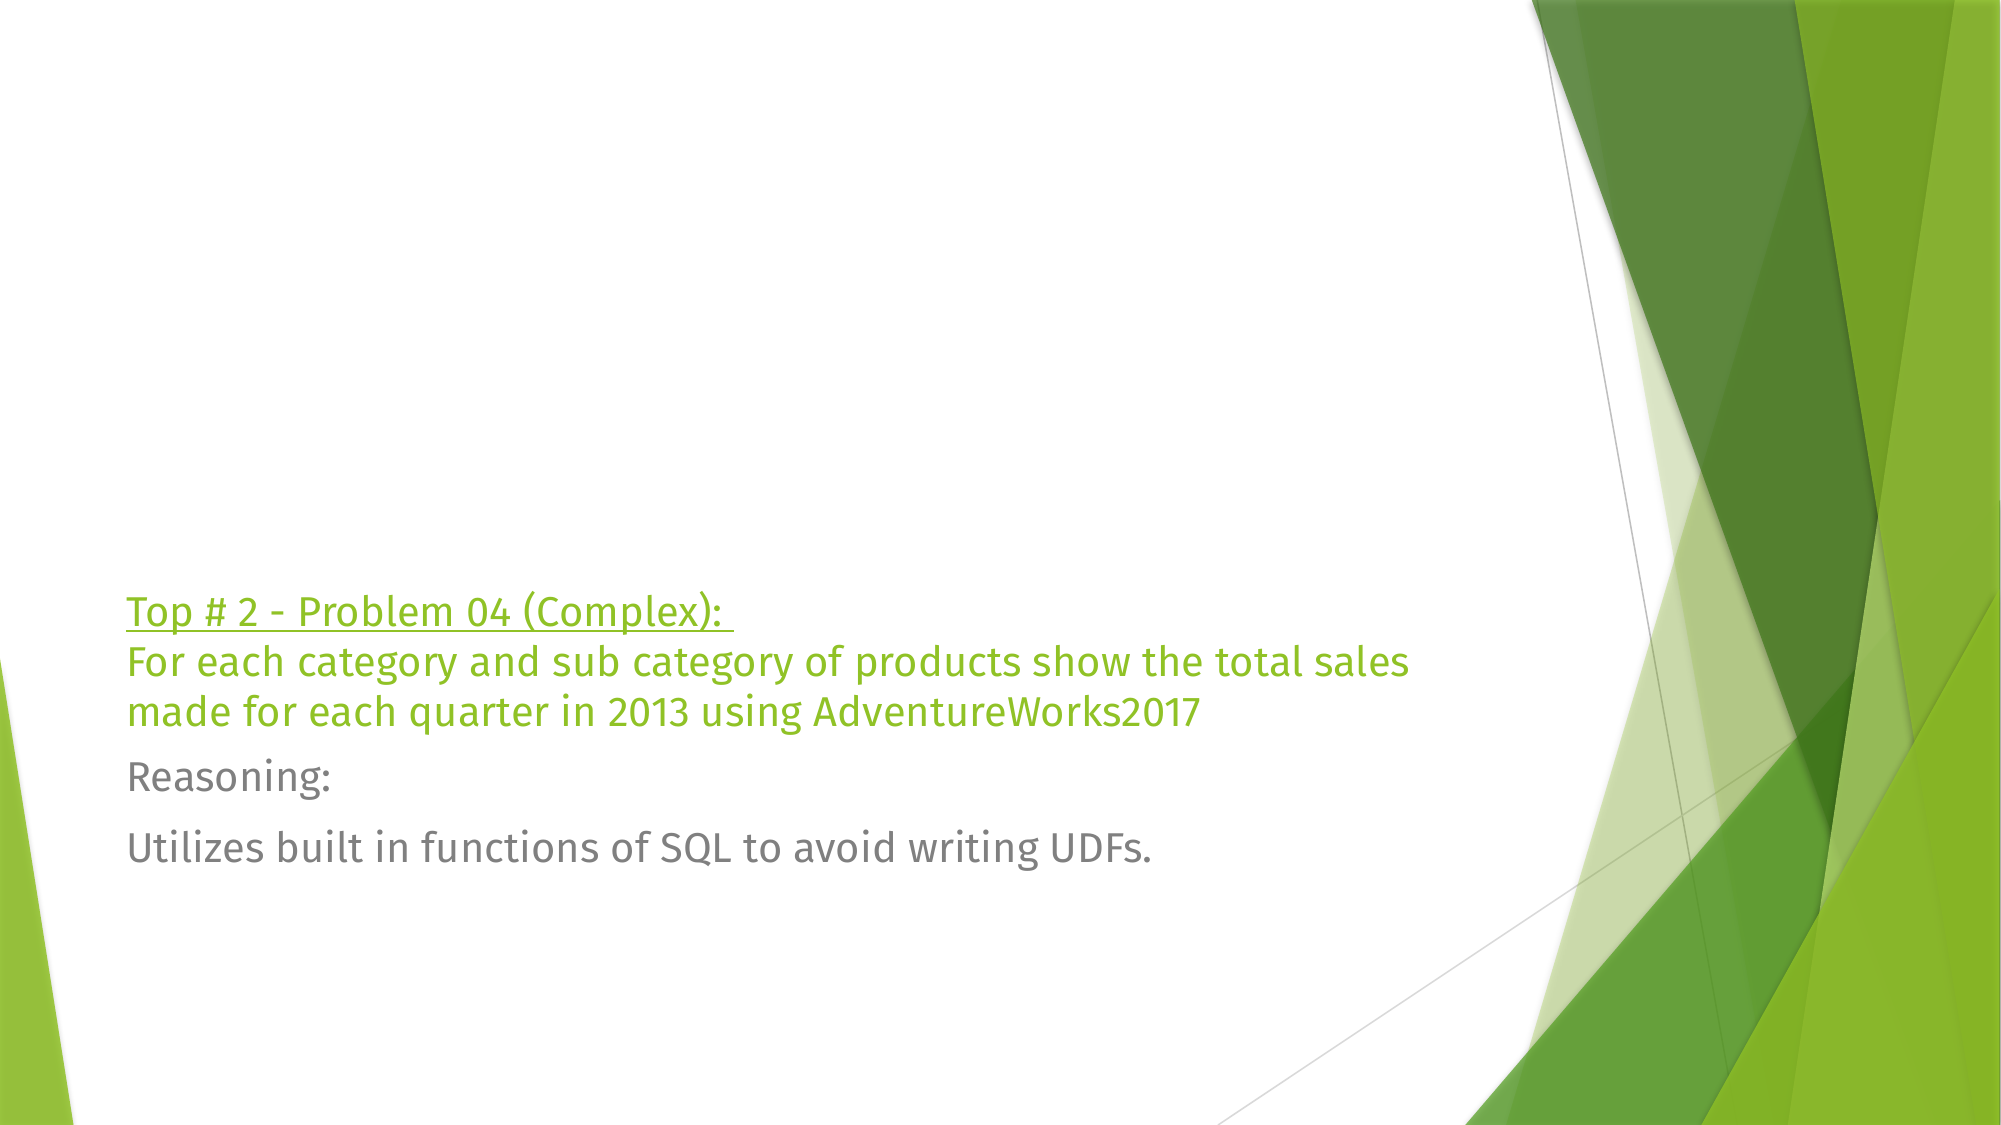

# Top # 2 - Problem 04 (Complex): For each category and sub category of products show the total sales made for each quarter in 2013 using AdventureWorks2017
Reasoning:
Utilizes built in functions of SQL to avoid writing UDFs.